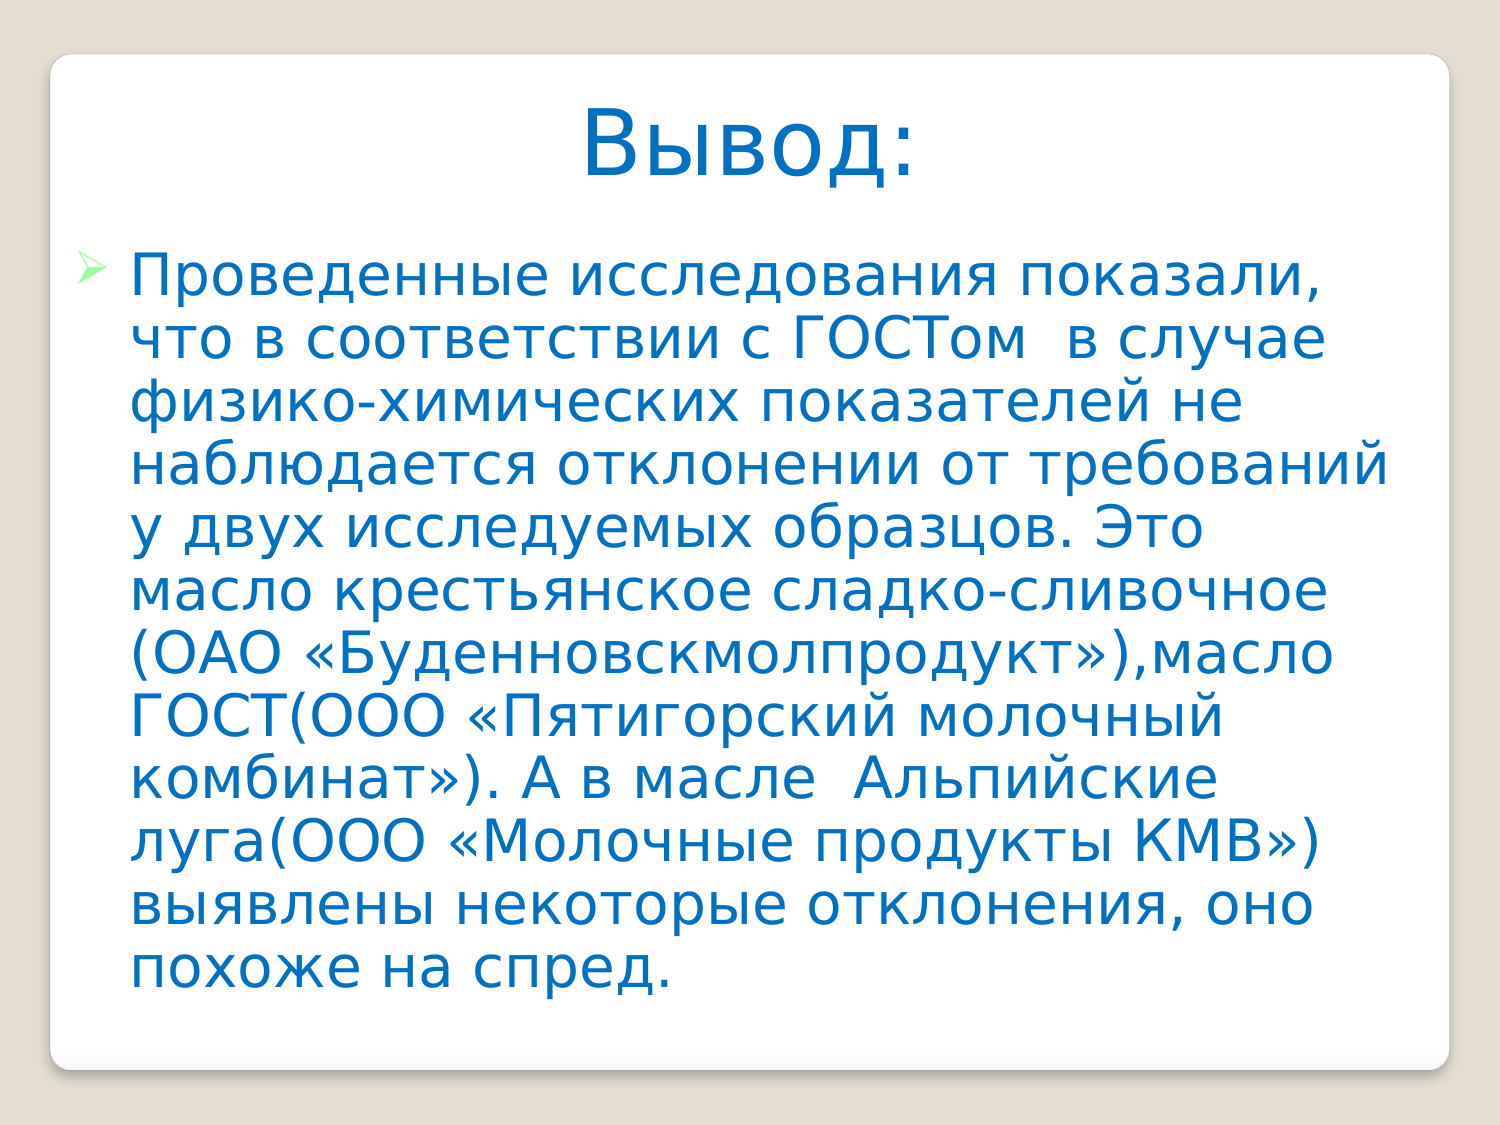

Вывод:
Проведенные исследования показали, что в соответствии с ГОСТом  в случае физико-химических показателей не наблюдается отклонении от требований у двух исследуемых образцов. Это масло крестьянское сладко-сливочное (ОАО «Буденновскмолпродукт»),масло ГОСТ(ООО «Пятигорский молочный комбинат»). А в масле  Альпийские луга(ООО «Молочные продукты КМВ») выявлены некоторые отклонения, оно похоже на спред.